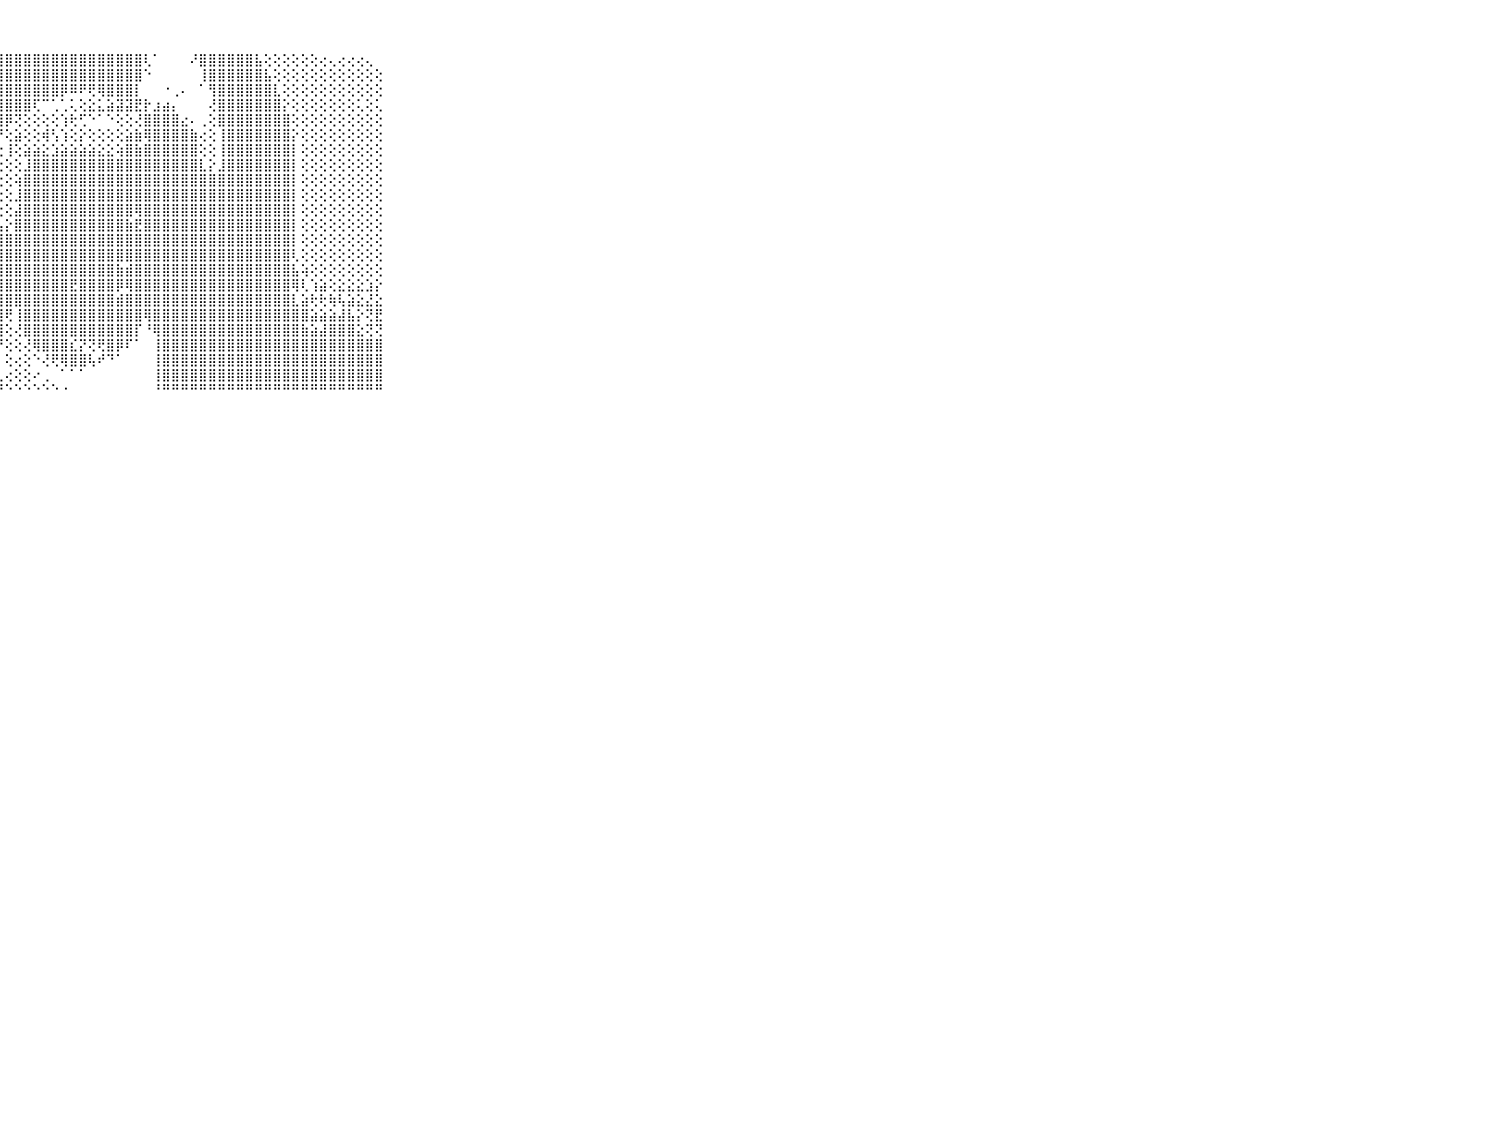

⠀⠀⠀⠀⠀⠀⠀⠀⠀⠀⠀⣿⣿⣿⣿⣿⣿⣿⣿⣿⣿⣿⣿⣿⣿⣿⣿⣿⣿⣿⣿⣿⣿⣿⣿⣿⣿⣿⣿⣿⣿⣿⣿⢇⠁⠀⠀⠀⠜⣿⣿⣿⣿⣿⣿⣧⢕⢕⢕⢕⢕⢕⢔⢄⢔⢔⢔⢄⠀⠀⠀⠀⠀⠀⠀⠀⠀⠀⠀⠀⠀
⠀⠀⠀⠀⠀⠀⠀⠀⠀⠀⠀⣿⣿⣿⣿⣿⣿⣿⣿⣿⣿⣿⣿⣿⣿⣿⣿⣿⣿⣿⣿⣿⣿⣿⣿⣿⣿⣿⣿⣿⣿⣿⣿⠑⠀⠀⠀⠀⠀⢸⣿⣿⣿⣿⣿⣿⣧⢕⢕⢕⢕⢕⢕⢕⢕⢕⢕⢕⢕⠀⠀⠀⠀⠀⠀⠀⠀⠀⠀⠀⠀
⠀⠀⠀⠀⠀⠀⠀⠀⠀⠀⠀⣿⣿⣿⣿⣿⣿⣿⣿⣿⣿⣿⣿⣿⣿⣿⣿⣿⣿⣿⣿⣿⣿⣿⡿⠿⠟⢟⢿⣿⣿⣿⡇⠀⠀⠐⢀⠄⠀⠁⢻⣿⣿⣿⣿⣿⣿⣇⢕⢕⢕⢕⢕⢕⢕⢕⢕⢕⢕⠀⠀⠀⠀⠀⠀⠀⠀⠀⠀⠀⠀
⠀⠀⠀⠀⠀⠀⠀⠀⠀⠀⠀⣿⣿⣿⣿⣿⣿⣿⣿⣿⣿⣿⣿⣿⣿⣿⣿⣿⣿⣿⣿⢏⠉⢁⢁⢅⢕⣕⣅⣵⣽⣽⣟⡗⣰⣴⡄⠀⠀⠀⢜⣿⣿⣿⣿⣿⣿⣿⡕⢕⢕⢕⢕⢕⢕⢕⢅⢕⢅⠀⠀⠀⠀⠀⠀⠀⠀⠀⠀⠀⠀
⠀⠀⠀⠀⠀⠀⠀⠀⠀⠀⠀⣿⣿⣿⣿⣿⣿⣿⣿⣿⣿⣿⣿⣿⣿⣿⣿⣿⡿⢝⢕⢕⢕⢕⢱⢗⢋⠑⠁⠑⢕⢕⢜⣿⣿⣿⣿⣔⠄⢀⢕⣿⣿⣿⣿⣿⣿⣿⣿⢕⢕⢕⢕⢕⢕⢕⢕⢕⢕⠀⠀⠀⠀⠀⠀⠀⠀⠀⠀⠀⠀
⠀⠀⠀⠀⠀⠀⠀⠀⠀⠀⠀⣿⣿⣿⣿⣿⣿⣿⣿⣿⣿⣿⣿⣿⣿⣿⣿⡟⢕⣵⢕⢕⢾⢣⢱⢕⡕⢕⢕⢕⢕⣵⣷⢿⣿⣿⣿⣿⣷⢔⢕⢸⣿⣿⣿⣿⣿⣿⣿⡕⢕⢕⢕⢕⢕⢕⢕⢕⢕⠀⠀⠀⠀⠀⠀⠀⠀⠀⠀⠀⠀
⠀⠀⠀⠀⠀⠀⠀⠀⠀⠀⠀⣿⣿⣿⣿⣿⣿⣿⣿⣿⣿⣿⣿⣿⣿⣿⣿⢕⢸⢕⣵⣵⣕⣱⣵⣵⣵⣵⣕⣕⢵⣿⣷⣿⣿⣿⣿⣿⣿⢕⢕⢸⣿⣿⣿⣿⣿⣿⣿⡇⢕⢕⢕⢕⢕⢕⢕⢕⢕⠀⠀⠀⠀⠀⠀⠀⠀⠀⠀⠀⠀
⠀⠀⠀⠀⠀⠀⠀⠀⠀⠀⠀⣿⣿⣿⣿⣿⣿⣿⣿⣿⣿⣿⣿⣿⣿⣿⣿⢕⢕⢕⣸⣿⣿⣿⣿⣿⣿⣿⣿⣿⣿⣿⣿⣿⣿⣿⣿⣿⣿⣇⡕⣸⣿⣿⣿⣿⣿⣿⣿⡇⢕⢕⢕⢕⢕⢕⢕⢕⢕⠀⠀⠀⠀⠀⠀⠀⠀⠀⠀⠀⠀
⠀⠀⠀⠀⠀⠀⠀⠀⠀⠀⠀⣿⣿⣿⣿⣿⣿⣿⣿⣿⣿⣿⣿⣿⣿⣿⣿⢕⢕⢵⣿⣿⣿⣿⣿⣿⣿⣿⣿⣿⣿⣿⣿⣿⣿⣿⣿⣿⣿⣿⣿⣿⣿⣿⣿⣿⣿⣿⣿⡇⢕⢕⢕⢕⢕⢕⢕⢕⢕⠀⠀⠀⠀⠀⠀⠀⠀⠀⠀⠀⠀
⠀⠀⠀⠀⠀⠀⠀⠀⠀⠀⠀⣿⣿⣿⣿⣿⣿⣿⣿⣿⣿⣿⣿⣿⣿⣿⣿⢕⢕⣸⣿⣿⣿⣿⣿⣿⣿⣿⣿⣿⣿⣿⣿⣿⣿⣿⣿⣿⣿⣿⣿⣿⣿⣿⣿⣿⣿⣿⣿⡇⢕⢕⢕⢕⢕⢕⢕⢕⢕⠀⠀⠀⠀⠀⠀⠀⠀⠀⠀⠀⠀
⠀⠀⠀⠀⠀⠀⠀⠀⠀⠀⠀⣿⣿⣿⣿⣿⣿⣿⣿⣿⣿⣿⣿⣿⣿⣿⣿⢕⢕⣼⣿⣿⣿⣿⣿⣿⣿⣿⣿⣿⣿⣿⢿⣿⣿⣿⣿⣿⣿⣿⣿⣿⣿⣿⣿⣿⣿⣿⣿⡇⢕⢕⢕⢕⢕⢕⢕⢕⢕⠀⠀⠀⠀⠀⠀⠀⠀⠀⠀⠀⠀
⠀⠀⠀⠀⠀⠀⠀⠀⠀⠀⠀⣿⣿⣿⣿⣿⣿⣿⣿⣿⣿⣿⣿⣿⣿⣿⣿⣧⡕⣿⣿⣿⣿⣿⣿⣿⣿⣿⣿⣿⣿⣷⣟⣿⣿⣿⣿⣿⣿⣿⣿⣿⣿⣿⣿⣿⣿⣿⣿⡇⢕⢕⢕⢕⢕⢕⢕⢕⢕⠀⠀⠀⠀⠀⠀⠀⠀⠀⠀⠀⠀
⠀⠀⠀⠀⠀⠀⠀⠀⠀⠀⠀⣿⣿⣿⣿⣿⣿⣿⣿⣿⣿⣿⣿⣿⣿⣿⣿⣿⣿⣿⣿⣿⣿⣿⣿⣿⣿⣿⣿⣿⣿⣿⣿⣿⣿⣿⣿⣿⣿⣿⣿⣿⣿⣿⣿⣿⣿⣿⣿⡇⢕⢕⢕⢕⢕⢕⢕⢕⢕⠀⠀⠀⠀⠀⠀⠀⠀⠀⠀⠀⠀
⠀⠀⠀⠀⠀⠀⠀⠀⠀⠀⠀⣿⣿⣿⣿⣿⣿⣿⣿⣿⣿⣿⣿⣿⣿⣿⣿⣿⣿⣿⣿⣿⣿⣿⣿⣿⣿⣿⣿⣿⣿⣿⣿⣿⣿⣿⣿⣿⣿⣿⣿⣿⣿⣿⣿⣿⣿⣿⣿⢇⢕⢕⢕⢕⢕⢕⢕⢕⢕⠀⠀⠀⠀⠀⠀⠀⠀⠀⠀⠀⠀
⠀⠀⠀⠀⠀⠀⠀⠀⠀⠀⠀⣿⣿⣿⣿⣿⣿⣿⣿⣿⣿⣿⣿⣿⣿⣿⣿⣿⣿⣿⣿⣿⣿⣿⣿⣿⣿⣿⣿⣿⣷⣾⣿⣿⣿⣿⣿⣿⣿⣿⣿⣿⣿⣿⣿⣿⣿⣿⣿⣧⢵⢕⢕⢕⢕⢕⢕⢕⢕⠀⠀⠀⠀⠀⠀⠀⠀⠀⠀⠀⠀
⠀⠀⠀⠀⠀⠀⠀⠀⠀⠀⠀⣿⣿⣿⣿⣿⣿⣿⣿⣿⣿⣿⣿⣿⣿⣿⣿⣿⣿⣿⣿⣿⣿⣿⣿⣟⣿⣿⣿⣿⡿⢿⣿⣿⣿⣿⣿⣿⣿⣿⣿⣿⣿⣿⣿⣿⣿⣿⣿⢿⢇⢱⣵⢕⣕⣕⣕⣱⡕⠀⠀⠀⠀⠀⠀⠀⠀⠀⠀⠀⠀
⠀⠀⠀⠀⠀⠀⠀⠀⠀⠀⠀⣿⣿⣿⣿⣿⣿⣿⣿⣿⣿⣿⣿⣿⣿⣿⣿⣿⣿⣿⣿⣿⣿⣿⣿⣿⣿⣿⣿⣿⣾⣿⣿⣿⣿⣿⣿⣿⣿⣿⣿⣿⣿⣿⣿⣿⣿⣿⣿⣇⣵⢗⢗⢷⢧⣵⣕⣜⣕⠀⠀⠀⠀⠀⠀⠀⠀⠀⠀⠀⠀
⠀⠀⠀⠀⠀⠀⠀⠀⠀⠀⠀⣿⣿⣿⣿⣿⣿⣿⣿⣿⣿⣿⣿⣿⣿⣿⣿⣿⢟⢸⣿⣿⣿⣿⣿⣿⣿⣿⣿⣿⣿⣿⣿⢿⣿⣿⣿⣿⣿⣿⣿⣿⣿⣿⣿⣿⣿⣿⣿⣿⣿⣵⣵⣵⣼⣧⡕⢝⣟⠀⠀⠀⠀⠀⠀⠀⠀⠀⠀⠀⠀
⠀⠀⠀⠀⠀⠀⠀⠀⠀⠀⠀⣿⣿⣿⣿⣿⣿⣿⣿⣿⣿⣿⣿⣿⣿⣿⣿⣿⢕⢜⣿⣿⣿⣿⣿⣿⣿⣿⣿⣿⣿⣿⡏⠘⢿⣿⣿⣿⣿⣿⣿⣿⣿⣿⣿⣿⣿⣿⣿⣿⣷⣵⣼⣿⣿⣿⣕⢝⢝⠀⠀⠀⠀⠀⠀⠀⠀⠀⠀⠀⠀
⠀⠀⠀⠀⠀⠀⠀⠀⠀⠀⠀⣿⣿⣿⣿⣿⣿⣿⣿⣿⣿⣿⣿⣿⣿⣿⣿⡟⢕⢕⢜⢿⣿⣿⣿⣎⡝⢝⢟⣿⡿⠏⠁⠀⢸⣿⣿⣿⣿⣿⣿⣿⣿⣿⣿⣿⣿⣿⣿⣿⣿⣿⣿⣿⣿⣿⣿⣿⣿⠀⠀⠀⠀⠀⠀⠀⠀⠀⠀⠀⠀
⠀⠀⠀⠀⠀⠀⠀⠀⠀⠀⠀⣿⣿⣿⣿⣿⣿⣿⣿⣿⣿⣿⣿⣿⣿⣿⣿⡇⢕⢔⢕⠑⢜⢟⢿⣿⣿⢧⠞⠙⠁⠀⠀⠀⢸⣿⣿⣿⣿⣿⣿⣿⣿⣿⣿⣿⣿⣿⣿⣿⣿⣿⣿⣿⣿⣿⣿⣿⣿⠀⠀⠀⠀⠀⠀⠀⠀⠀⠀⠀⠀
⠀⠀⠀⠀⠀⠀⠀⠀⠀⠀⠀⣿⣿⣿⣿⣿⣿⣿⣿⣿⣿⣿⣿⣿⣿⣿⣿⣇⢔⢕⢕⠔⢀⠀⠁⠁⠁⠀⠀⠀⠀⠀⠀⠀⢸⣿⣿⣿⣿⣿⣿⣿⣿⣿⣿⣿⣿⣿⣿⣿⣿⣿⣿⣿⣿⣿⣿⣿⣿⠀⠀⠀⠀⠀⠀⠀⠀⠀⠀⠀⠀
⠀⠀⠀⠀⠀⠀⠀⠀⠀⠀⠀⠛⠛⠛⠛⠛⠛⠛⠛⠛⠛⠛⠛⠛⠛⠛⠛⠛⠑⠑⠑⠑⠑⠑⠐⠀⠀⠀⠀⠀⠀⠀⠀⠀⠘⠛⠛⠛⠛⠛⠛⠛⠛⠛⠛⠛⠛⠛⠛⠛⠛⠛⠛⠛⠛⠛⠛⠛⠛⠀⠀⠀⠀⠀⠀⠀⠀⠀⠀⠀⠀